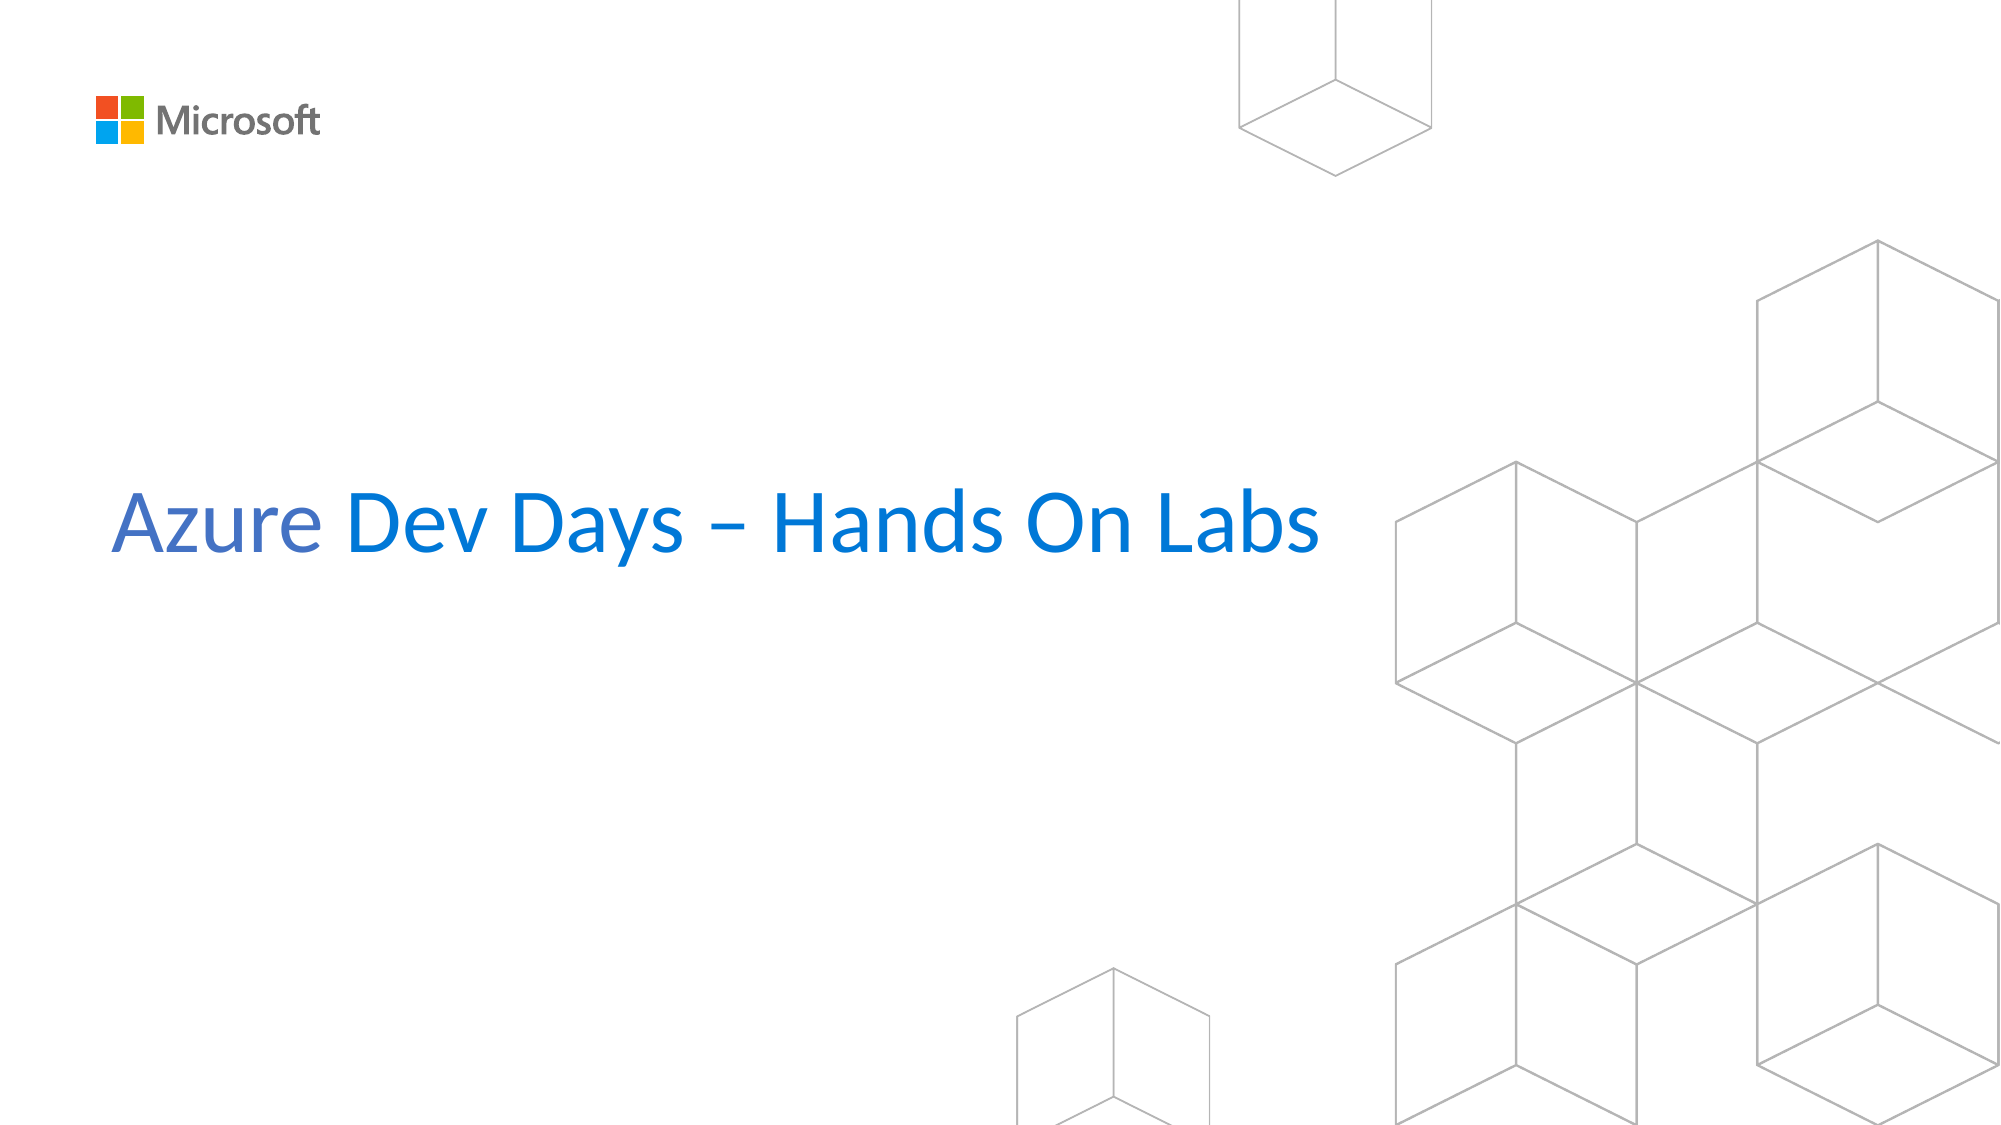

# Azure Dev Days – Hands On Labs